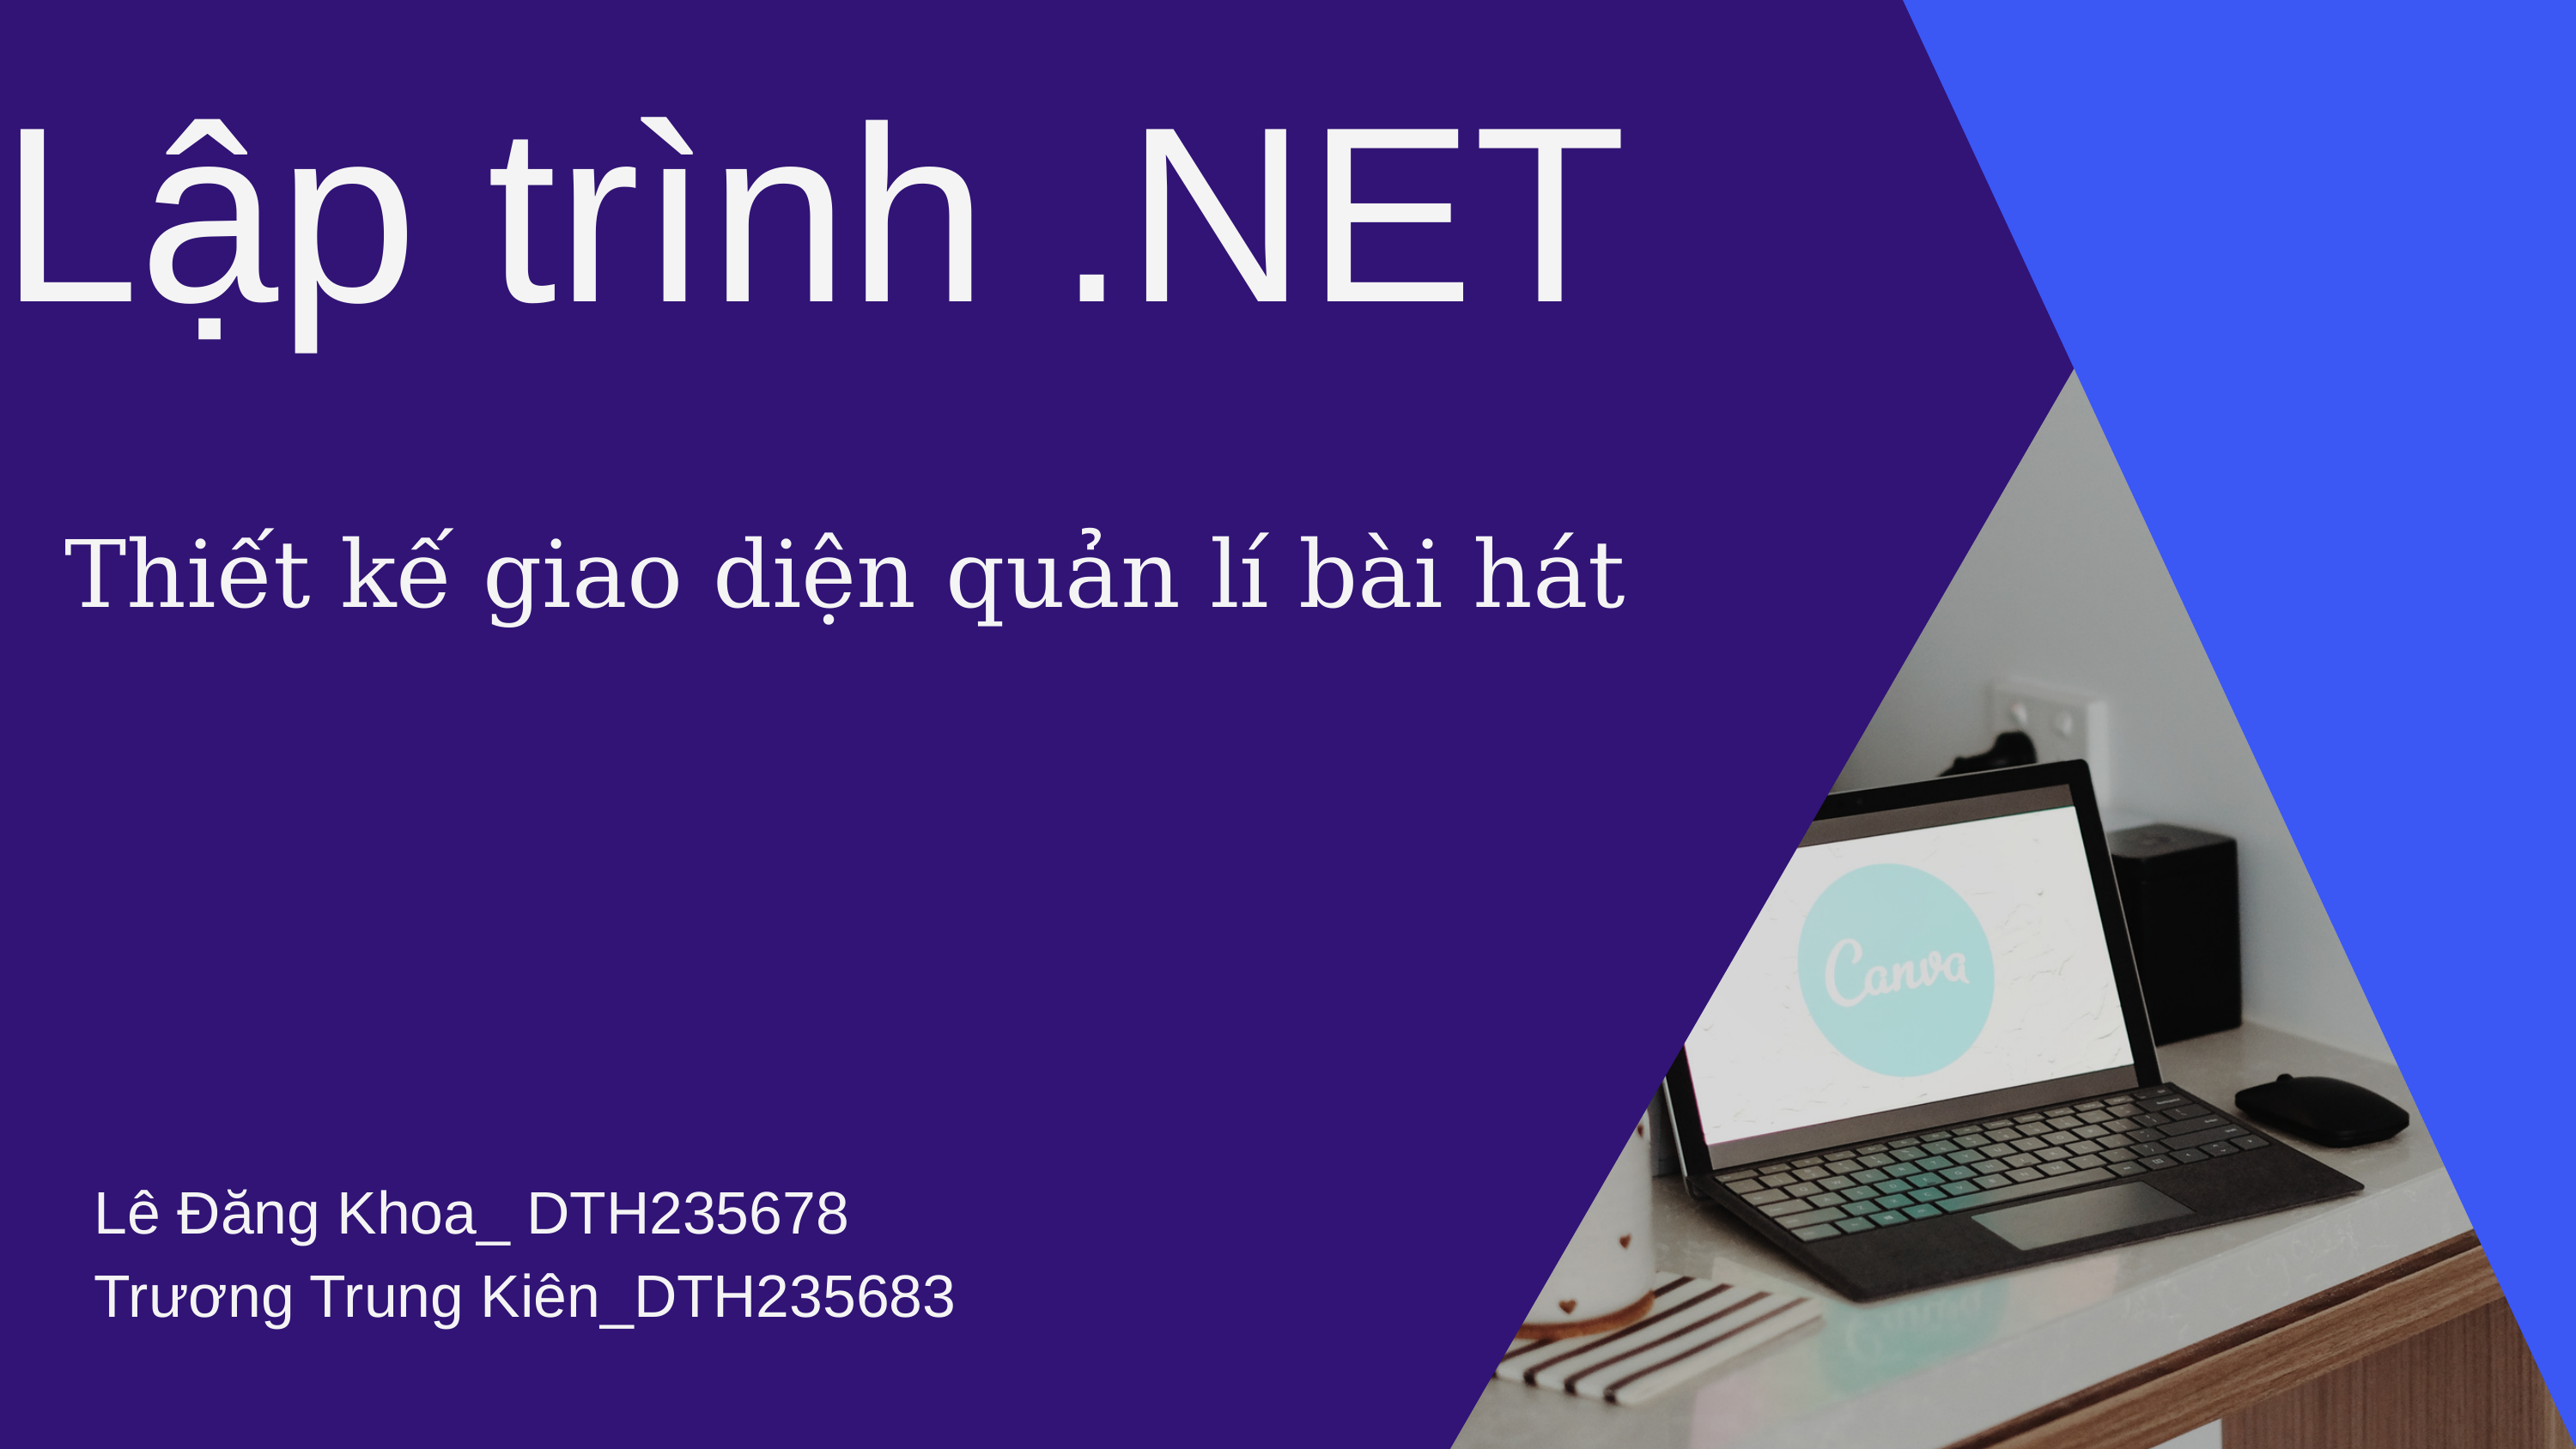

Lập trình .NET
Lê Đăng Khoa_ DTH235678
Trương Trung Kiên_DTH235683

Thiết kế giao diện quản lí bài hát